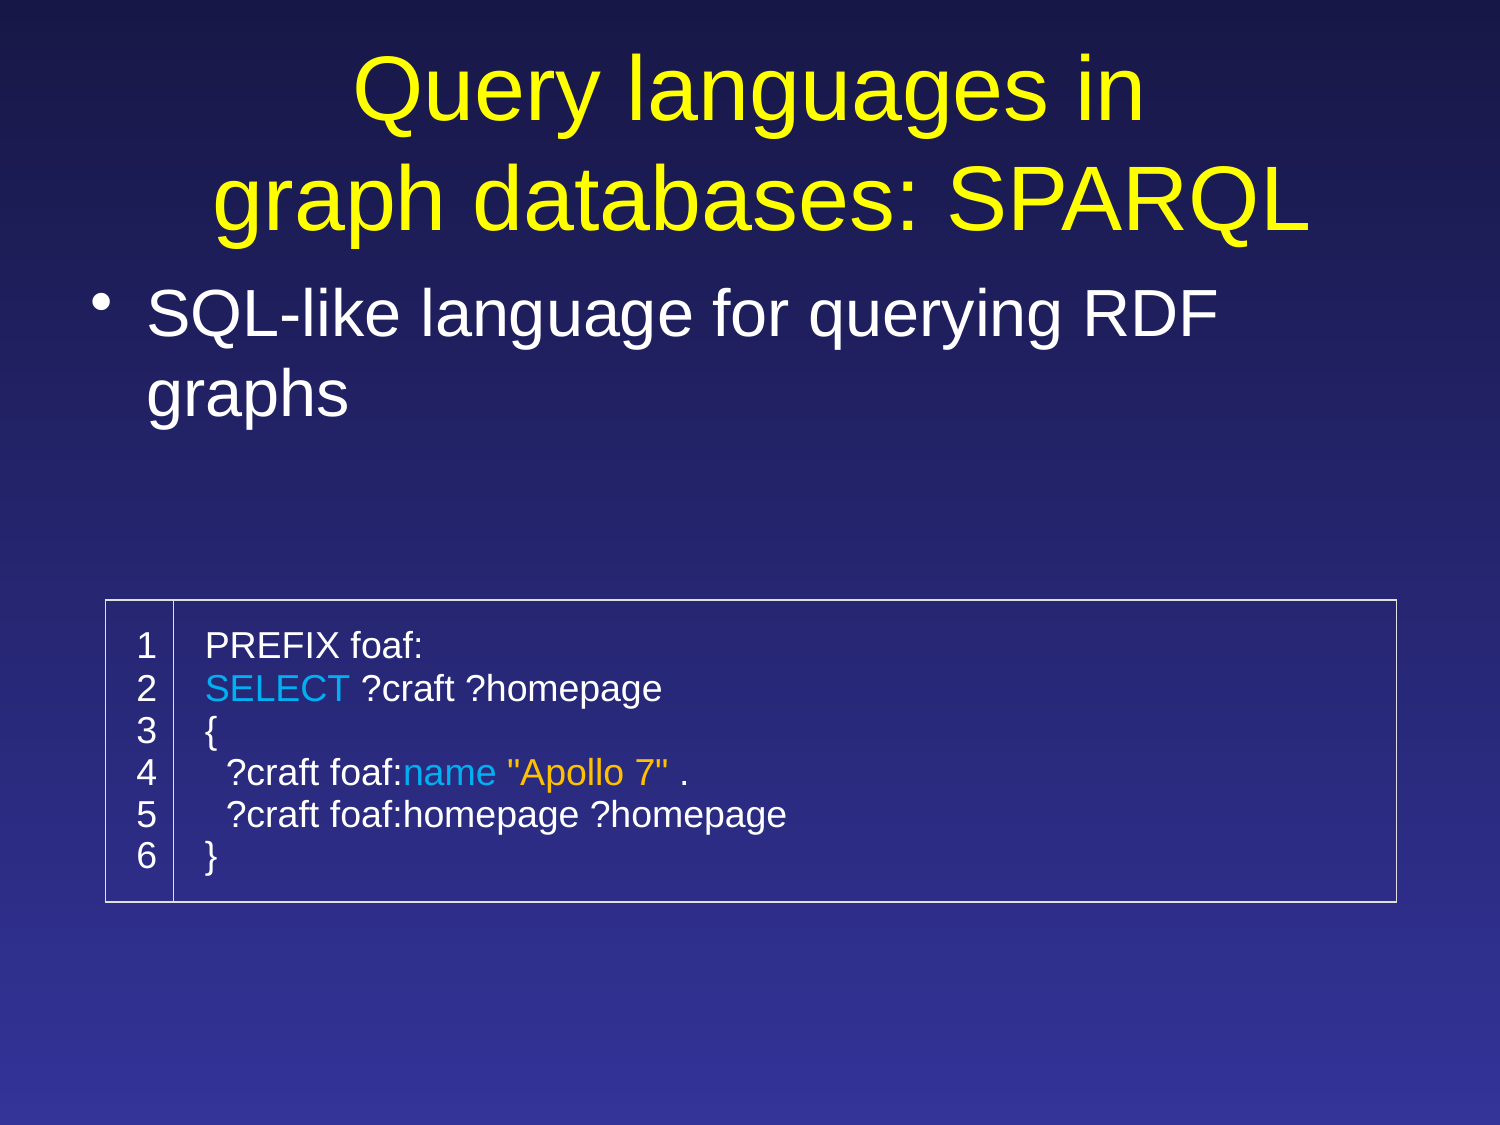

# Query languages in graph databases: SPARQL
SQL-like language for querying RDF graphs
| 1 2 3 4 5 6 | PREFIX foaf: SELECT ?craft ?homepage {   ?craft foaf:name "Apollo 7" .   ?craft foaf:homepage ?homepage } |
| --- | --- |